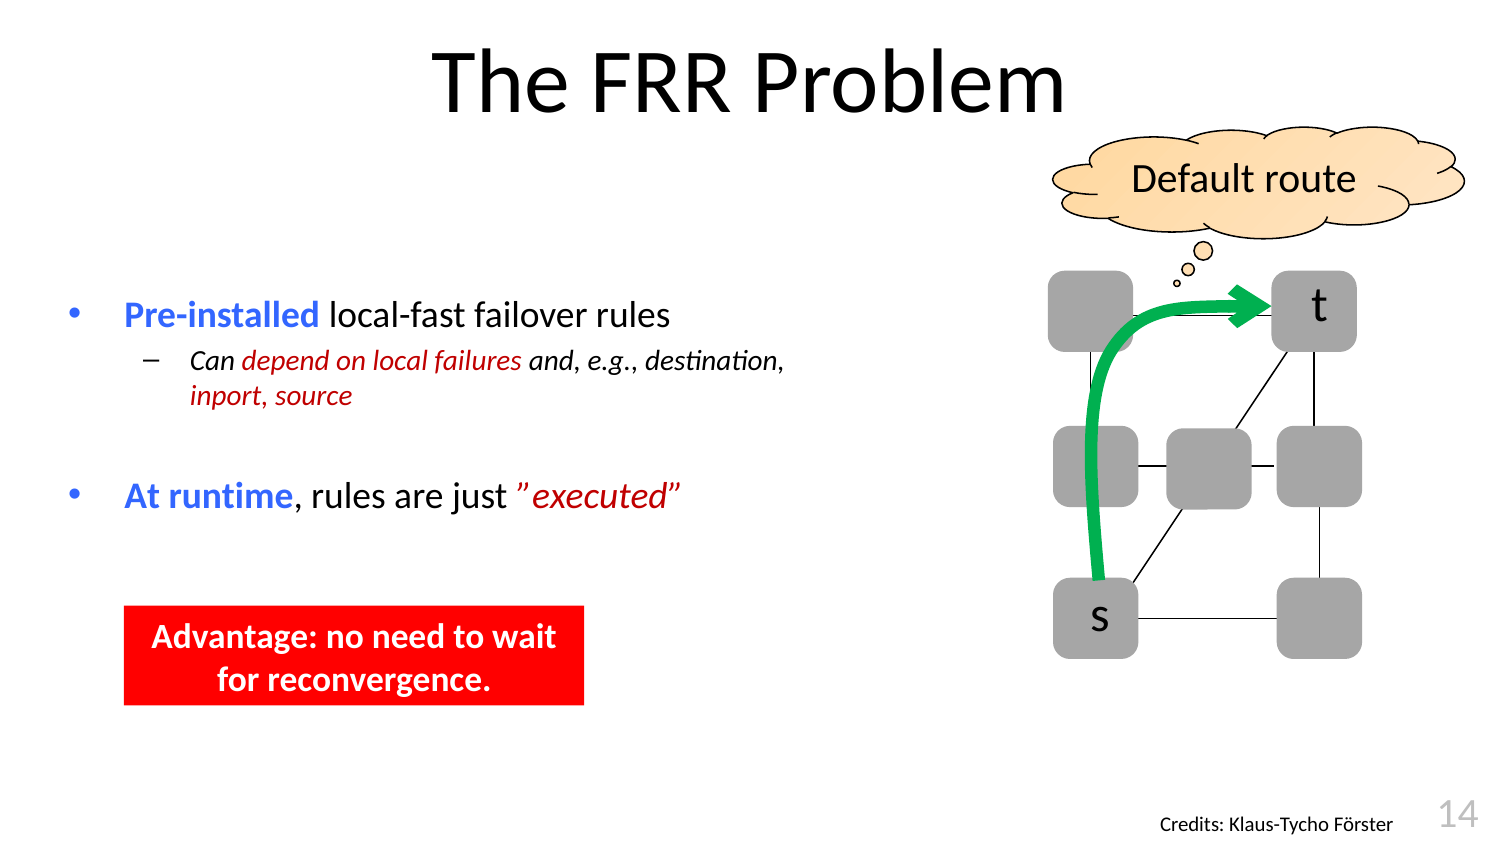

# The FRR Problem
Default route

Pre-installed local-fast failover rules
Can depend on local failures and, e.g., destination, inport, source

At runtime, rules are just ”executed”

t

s
Advantage: no need to wait for reconvergence.
14
Credits: Klaus-Tycho Förster